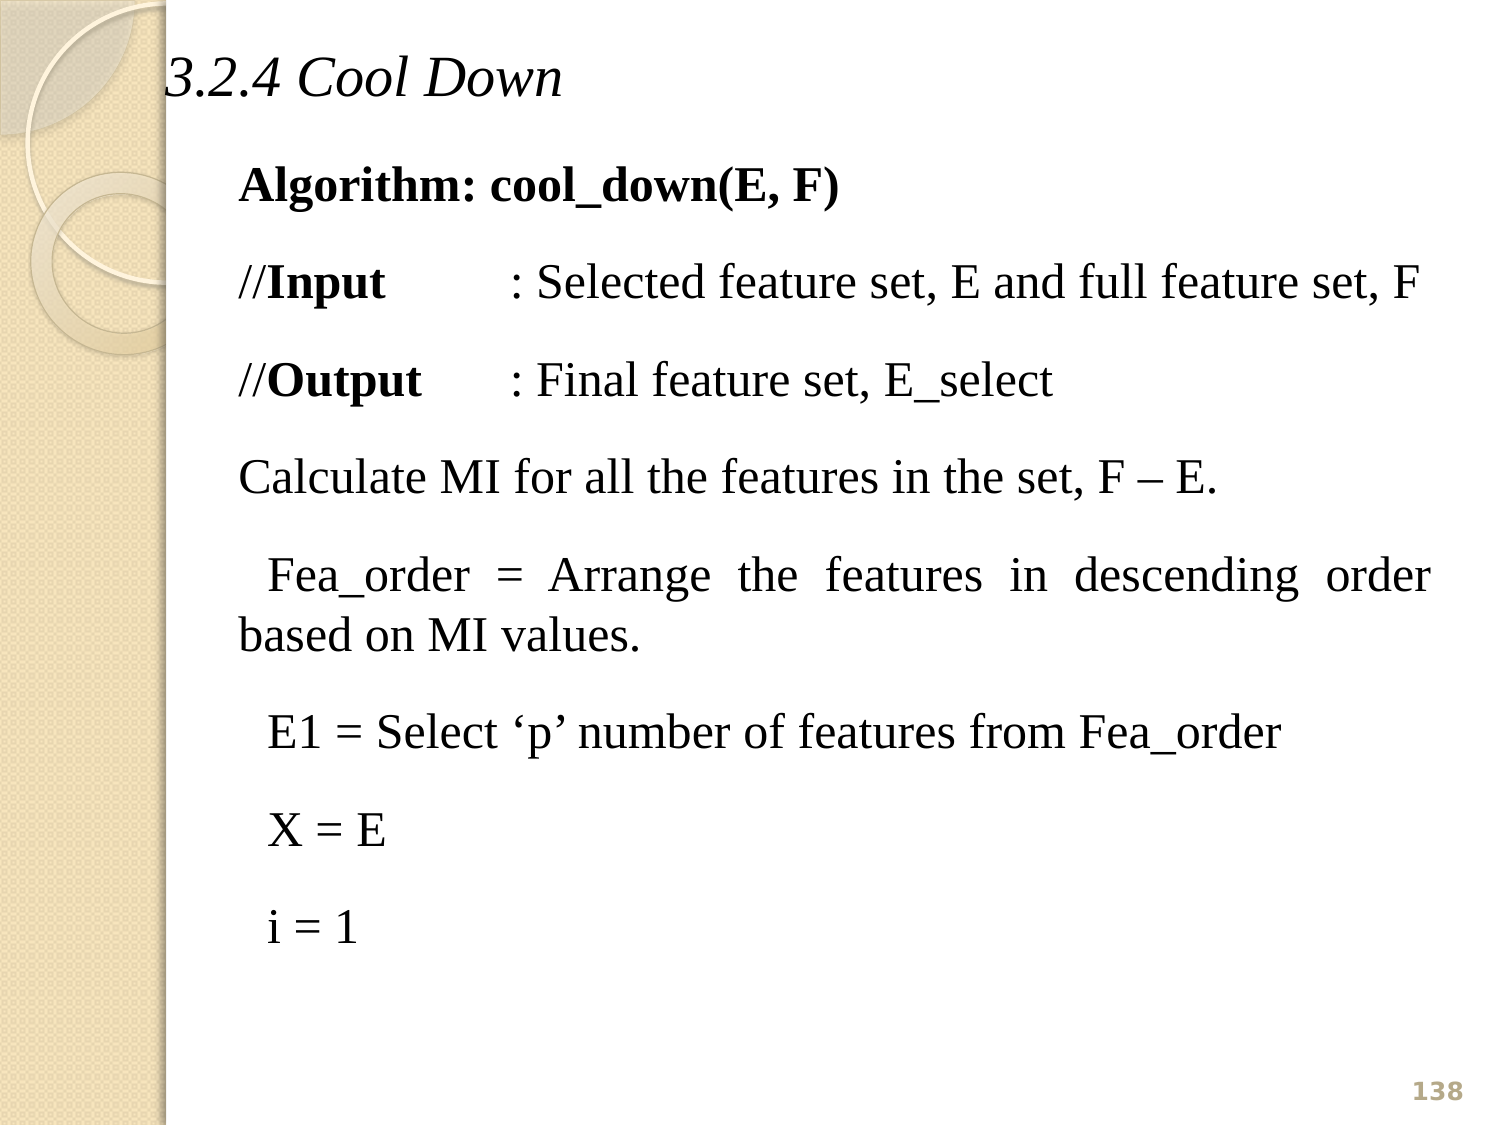

3.2.4 Cool Down
Algorithm: cool_down(E, F)
//Input	: Selected feature set, E and full feature set, F
//Output	: Final feature set, E_select
Calculate MI for all the features in the set, F – E.
Fea_order = Arrange the features in descending order based on MI values.
E1 = Select ‘p’ number of features from Fea_order
X = E
i = 1
138